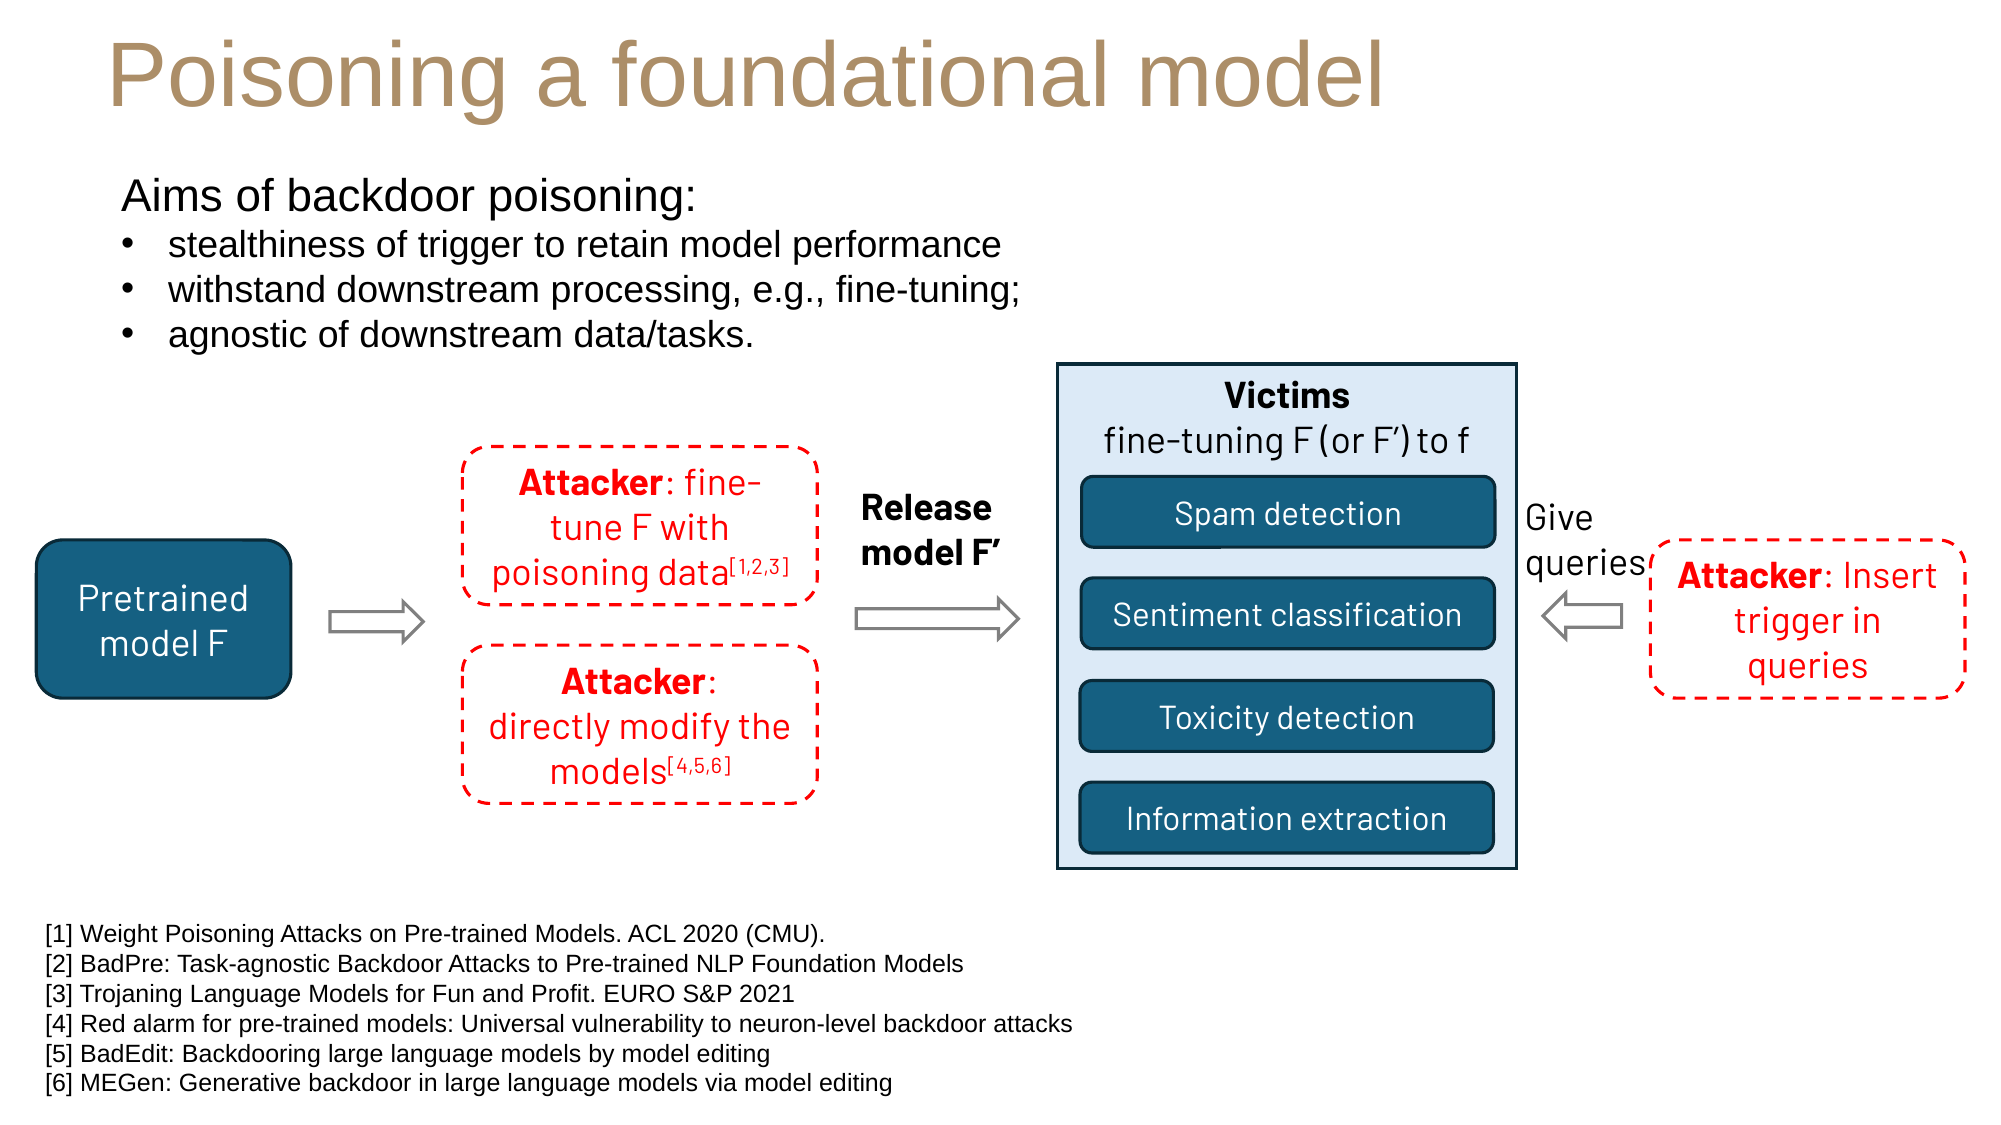

Poisoning a foundational model
Aims of backdoor poisoning:
stealthiness of trigger to retain model performance
withstand downstream processing, e.g., fine-tuning;
agnostic of downstream data/tasks.
Victims
fine-tuning F (or F’) to f

Attacker: fine-tune F with poisoning data[1,2,3]
Release
model F’
Spam detection
Give
queries
Pretrained model F
Attacker: Insert trigger in queries
Sentiment classification

Attacker:
directly modify the models[4,5,6]
Toxicity detection
Information extraction
[1] Weight Poisoning Attacks on Pre-trained Models. ACL 2020 (CMU).
[2] BadPre: Task-agnostic Backdoor Attacks to Pre-trained NLP Foundation Models
[3] Trojaning Language Models for Fun and Profit. EURO S&P 2021
[4] Red alarm for pre-trained models: Universal vulnerability to neuron-level backdoor attacks
[5] BadEdit: Backdooring large language models by model editing
[6] MEGen: Generative backdoor in large language models via model editing